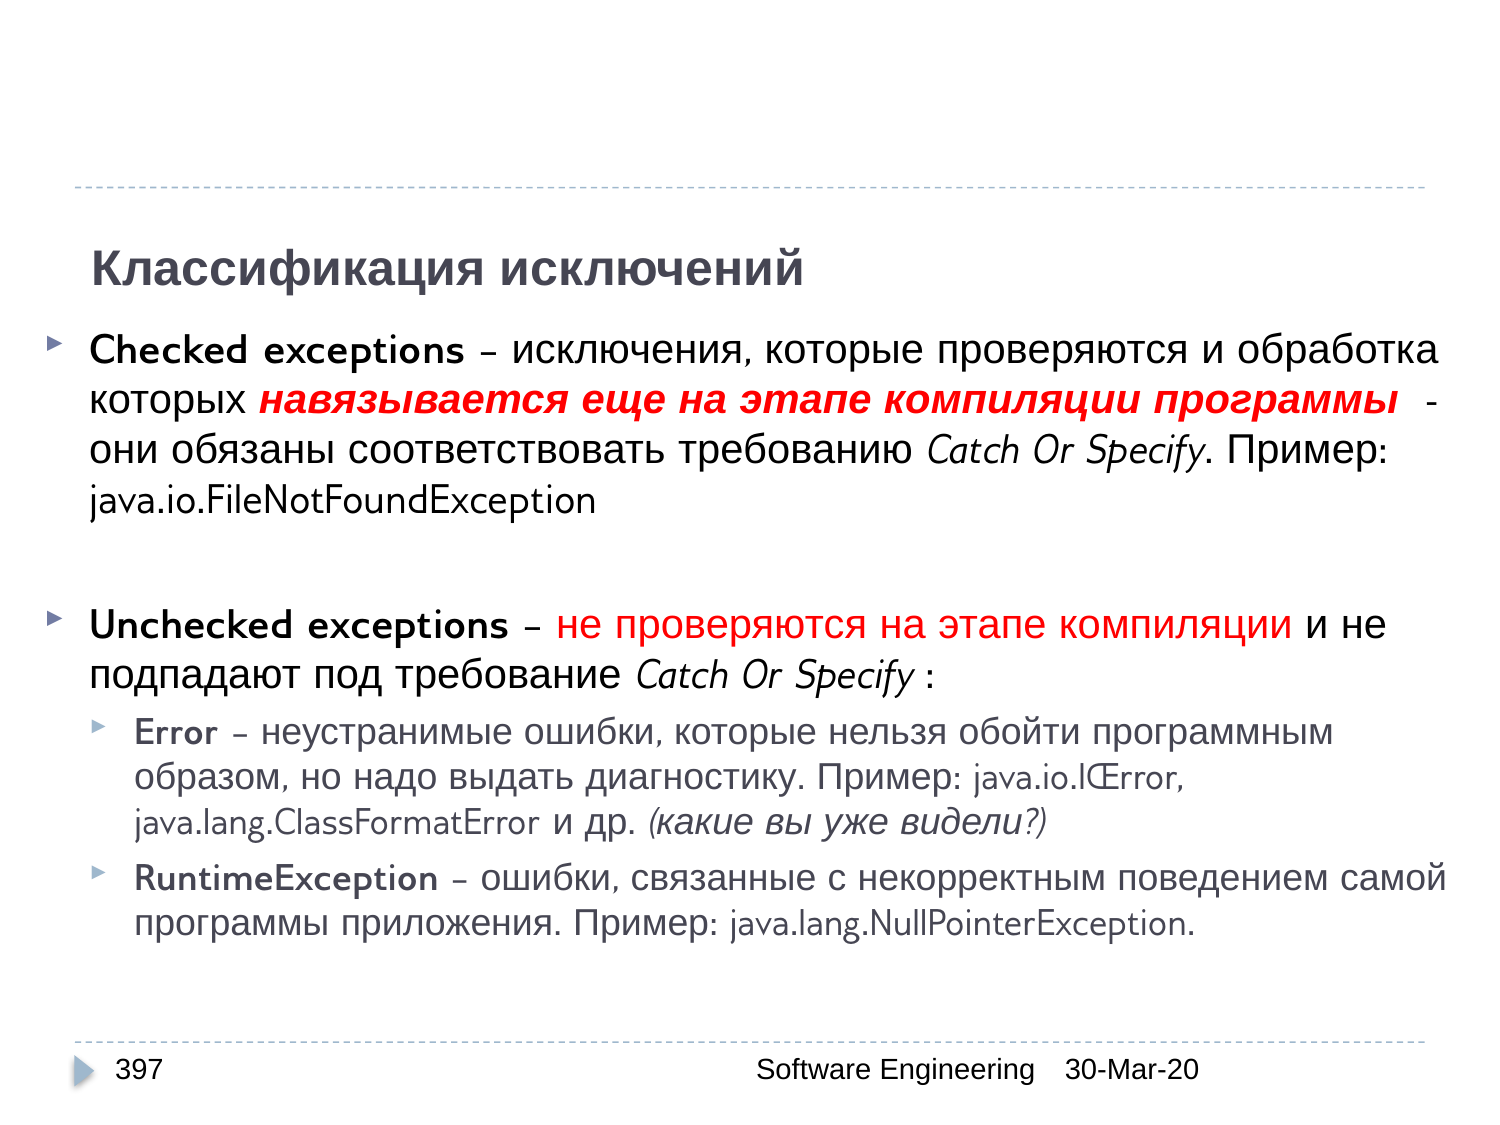

# Классификация исключений
Checked exceptions – исключения, которые проверяются и обработка которых навязывается еще на этапе компиляции программы  - они обязаны соответствовать требованию Catch Or Specify. Пример: java.io.FileNotFoundException

Unchecked exceptions – не проверяются на этапе компиляции и не подпадают под требование Catch Or Specify :
Error – неустранимые ошибки, которые нельзя обойти программным образом, но надо выдать диагностику. Пример: java.io.IOError, java.lang.ClassFormatError и др. (какие вы уже видели?)
RuntimeException – ошибки, связанные с некорректным поведением самой программы приложения. Пример: java.lang.NullPointerException.

397
Software Engineering
30-Mar-20